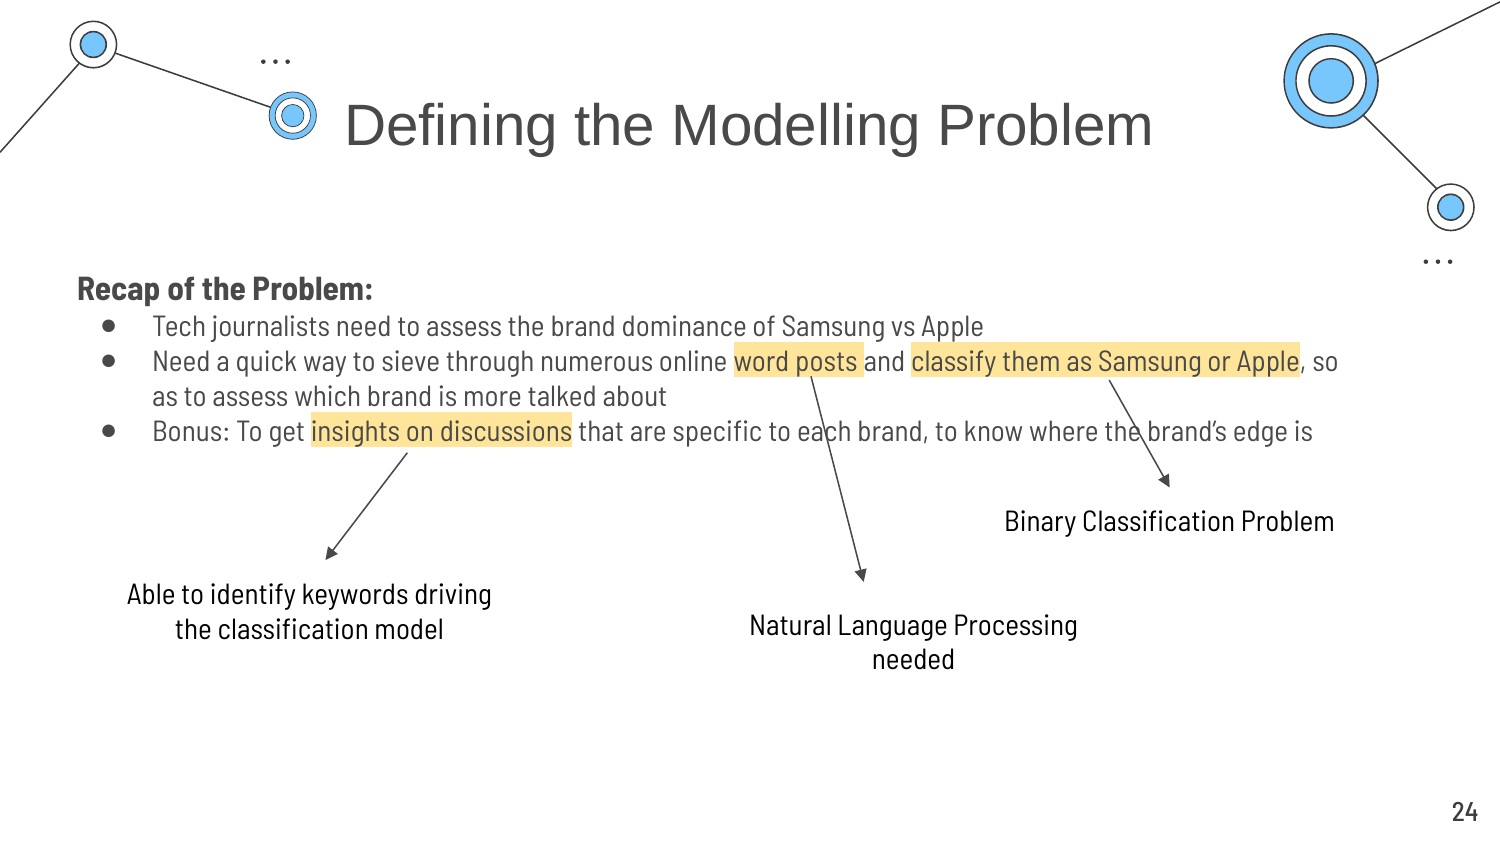

# Defining the Modelling Problem
Recap of the Problem:
Tech journalists need to assess the brand dominance of Samsung vs Apple
Need a quick way to sieve through numerous online word posts and classify them as Samsung or Apple, so as to assess which brand is more talked about
Bonus: To get insights on discussions that are specific to each brand, to know where the brand’s edge is

Binary Classification Problem
Able to identify keywords driving the classification model
Natural Language Processing needed
24